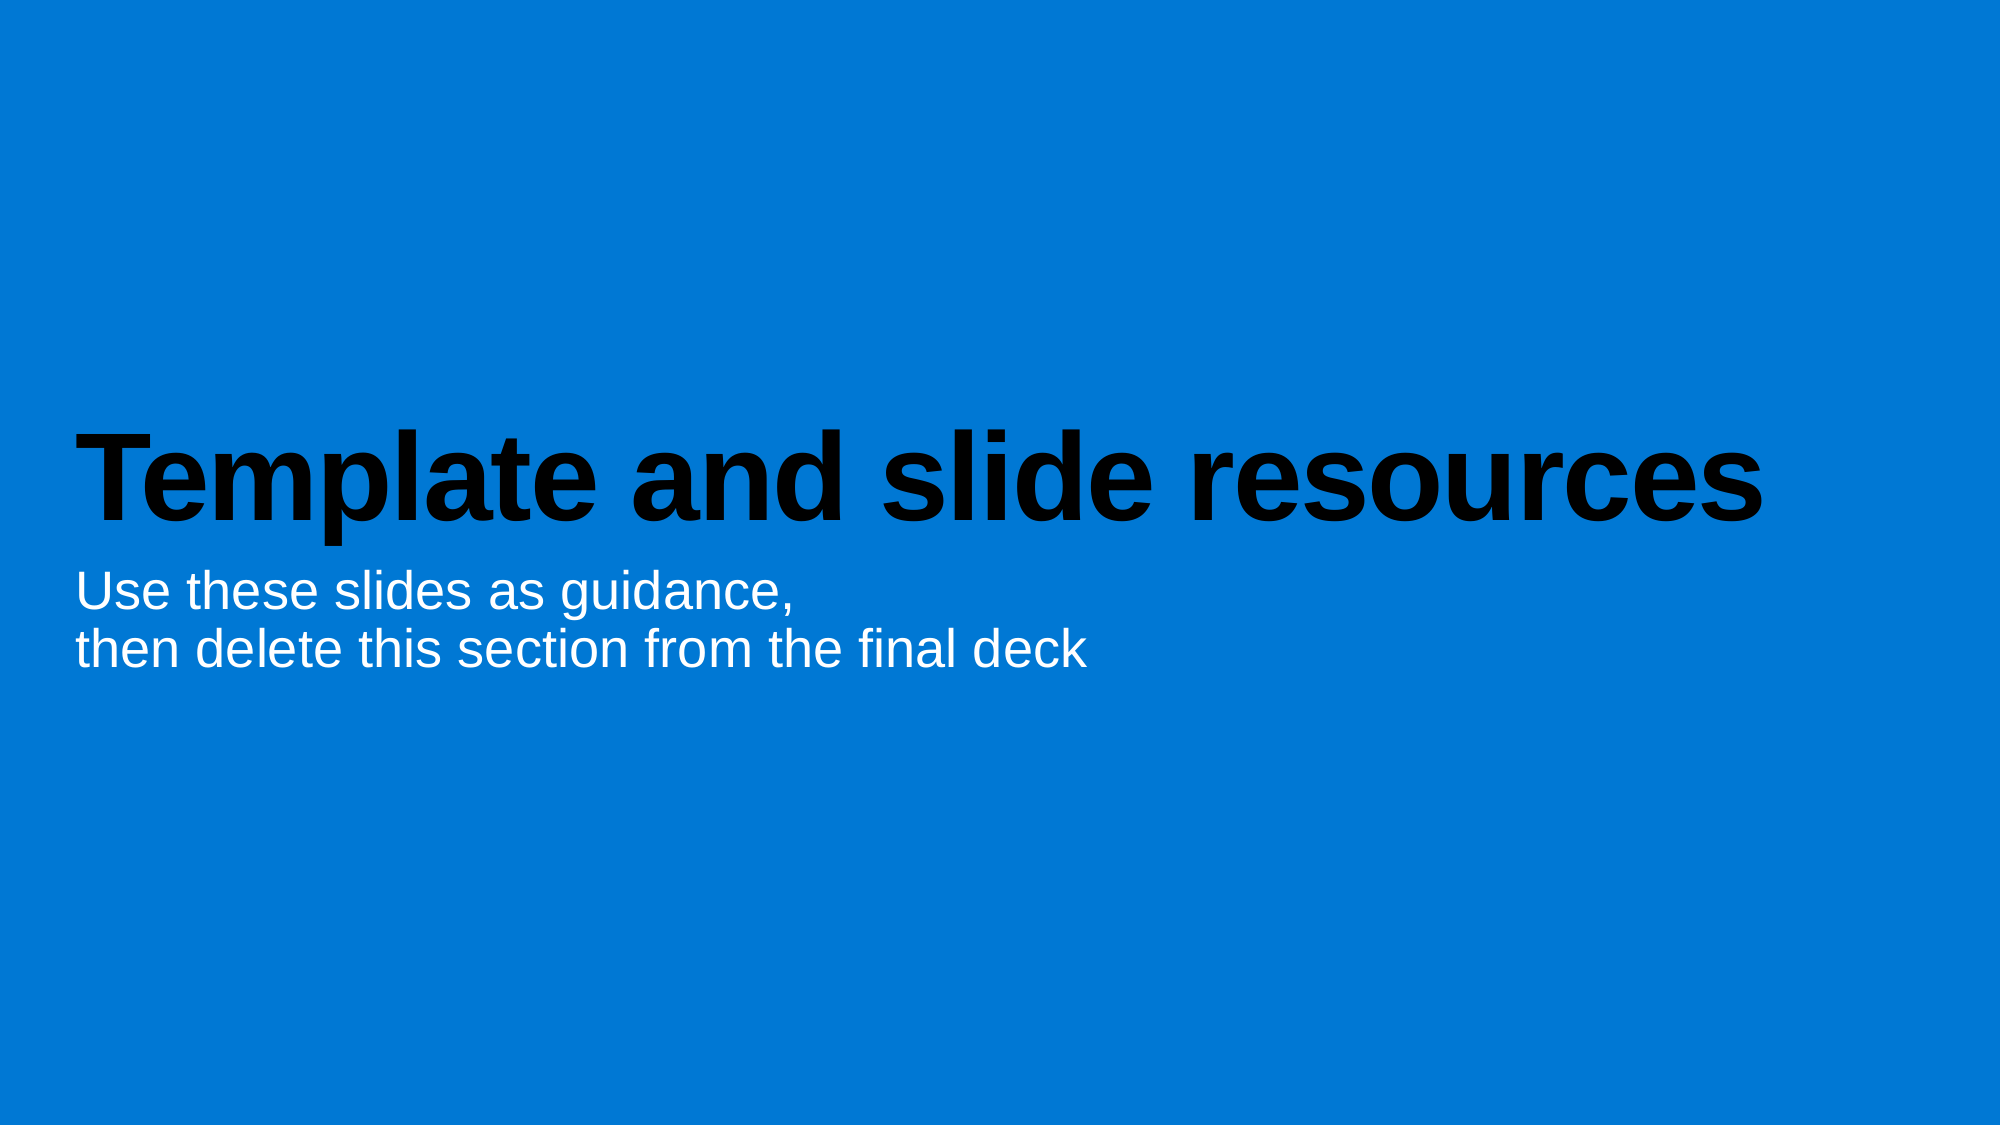

# Template and slide resources
Use these slides as guidance,
then delete this section from the final deck